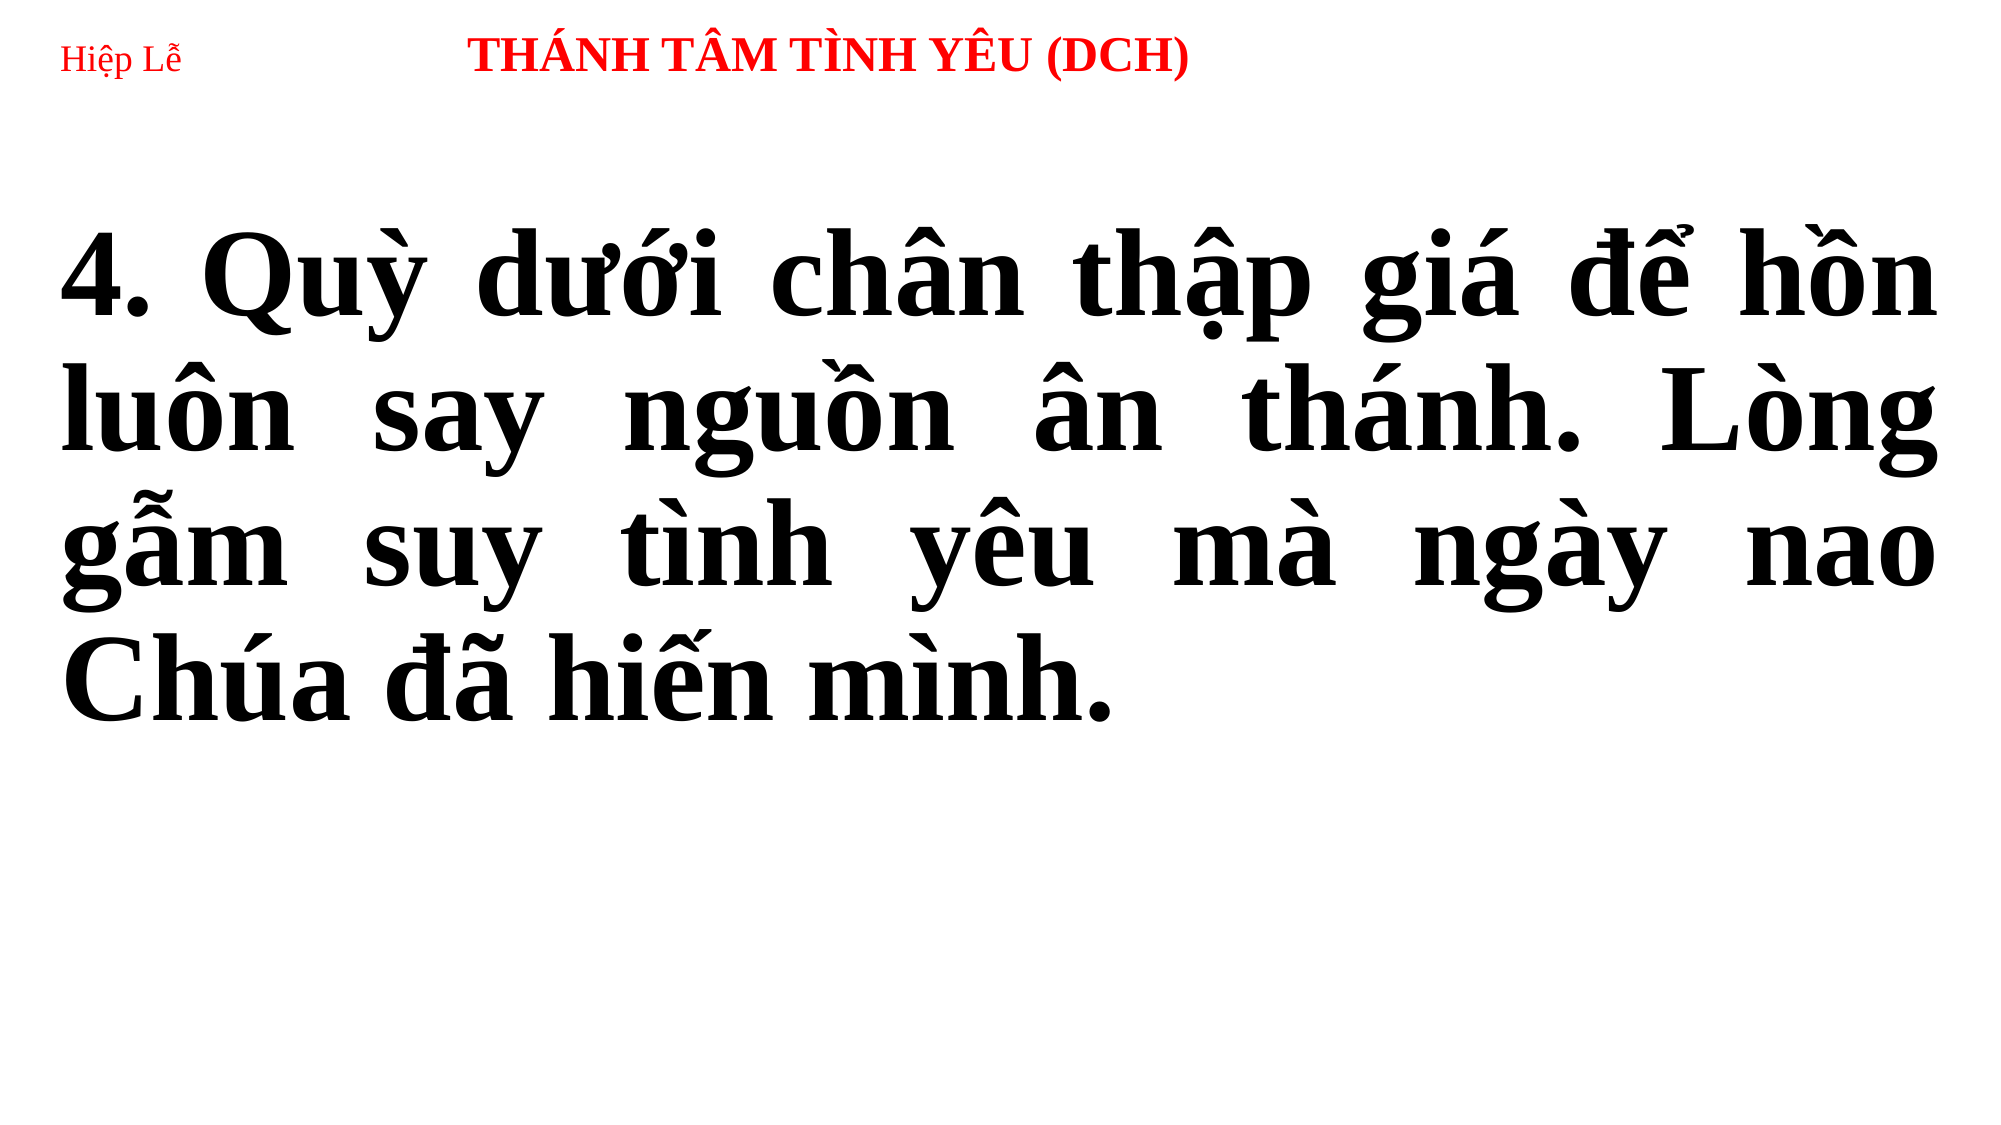

# Hiệp Lễ                              THÁNH TÂM TÌNH YÊU (DCH)
4. Quỳ dưới chân thập giá để hồn luôn say nguồn ân thánh. Lòng gẫm suy tình yêu mà ngày nao Chúa đã hiến mình.